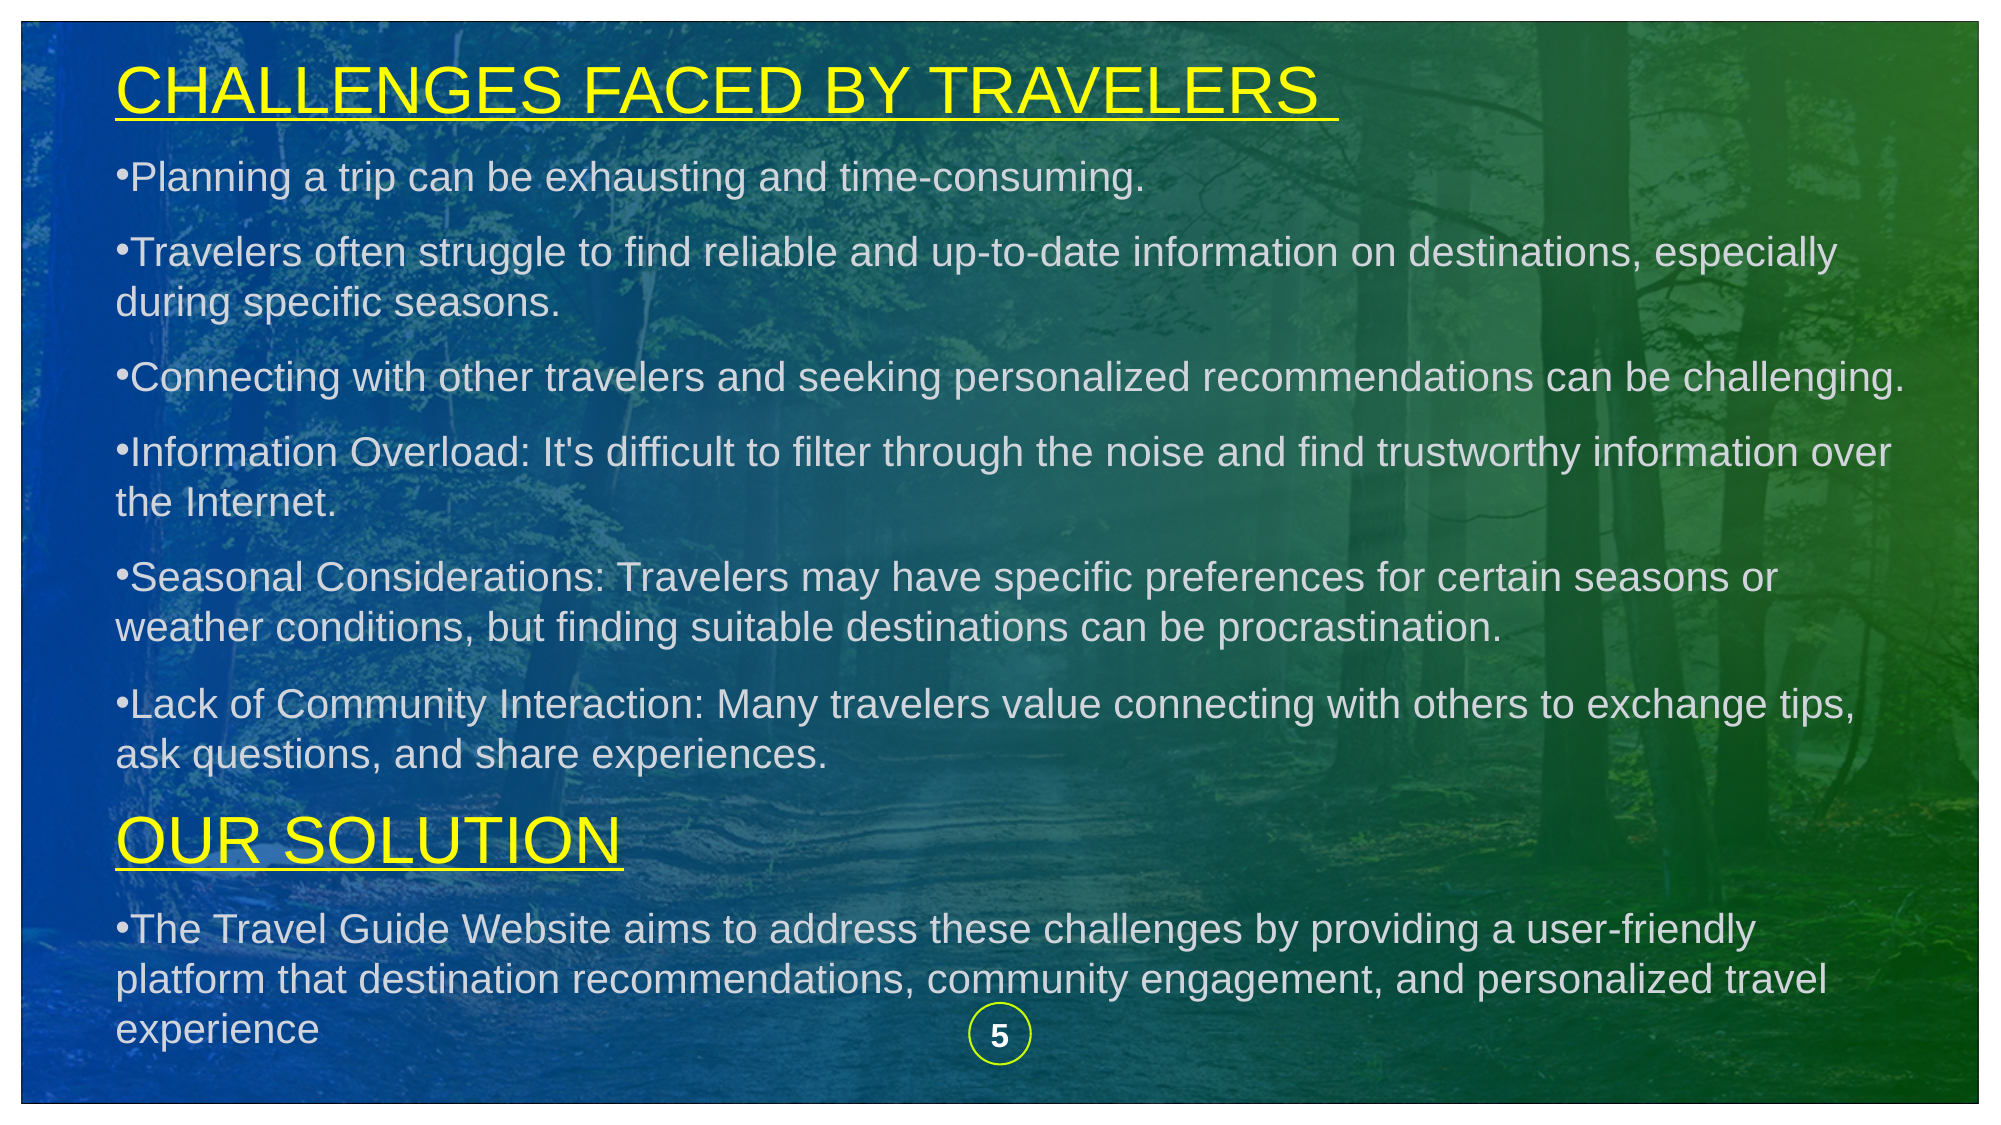

CHALLENGES FACED BY TRAVELERS

Planning a trip can be exhausting and time-consuming.

Travelers often struggle to find reliable and up-to-date information on destinations, especially during specific seasons.

Connecting with other travelers and seeking personalized recommendations can be challenging.

Information Overload: It's difficult to filter through the noise and find trustworthy information over the Internet.

Seasonal Considerations: Travelers may have specific preferences for certain seasons or weather conditions, but finding suitable destinations can be procrastination.

Lack of Community Interaction: Many travelers value connecting with others to exchange tips, ask questions, and share experiences.

OUR SOLUTION

The Travel Guide Website aims to address these challenges by providing a user-friendly platform that destination recommendations, community engagement, and personalized travel experience
5